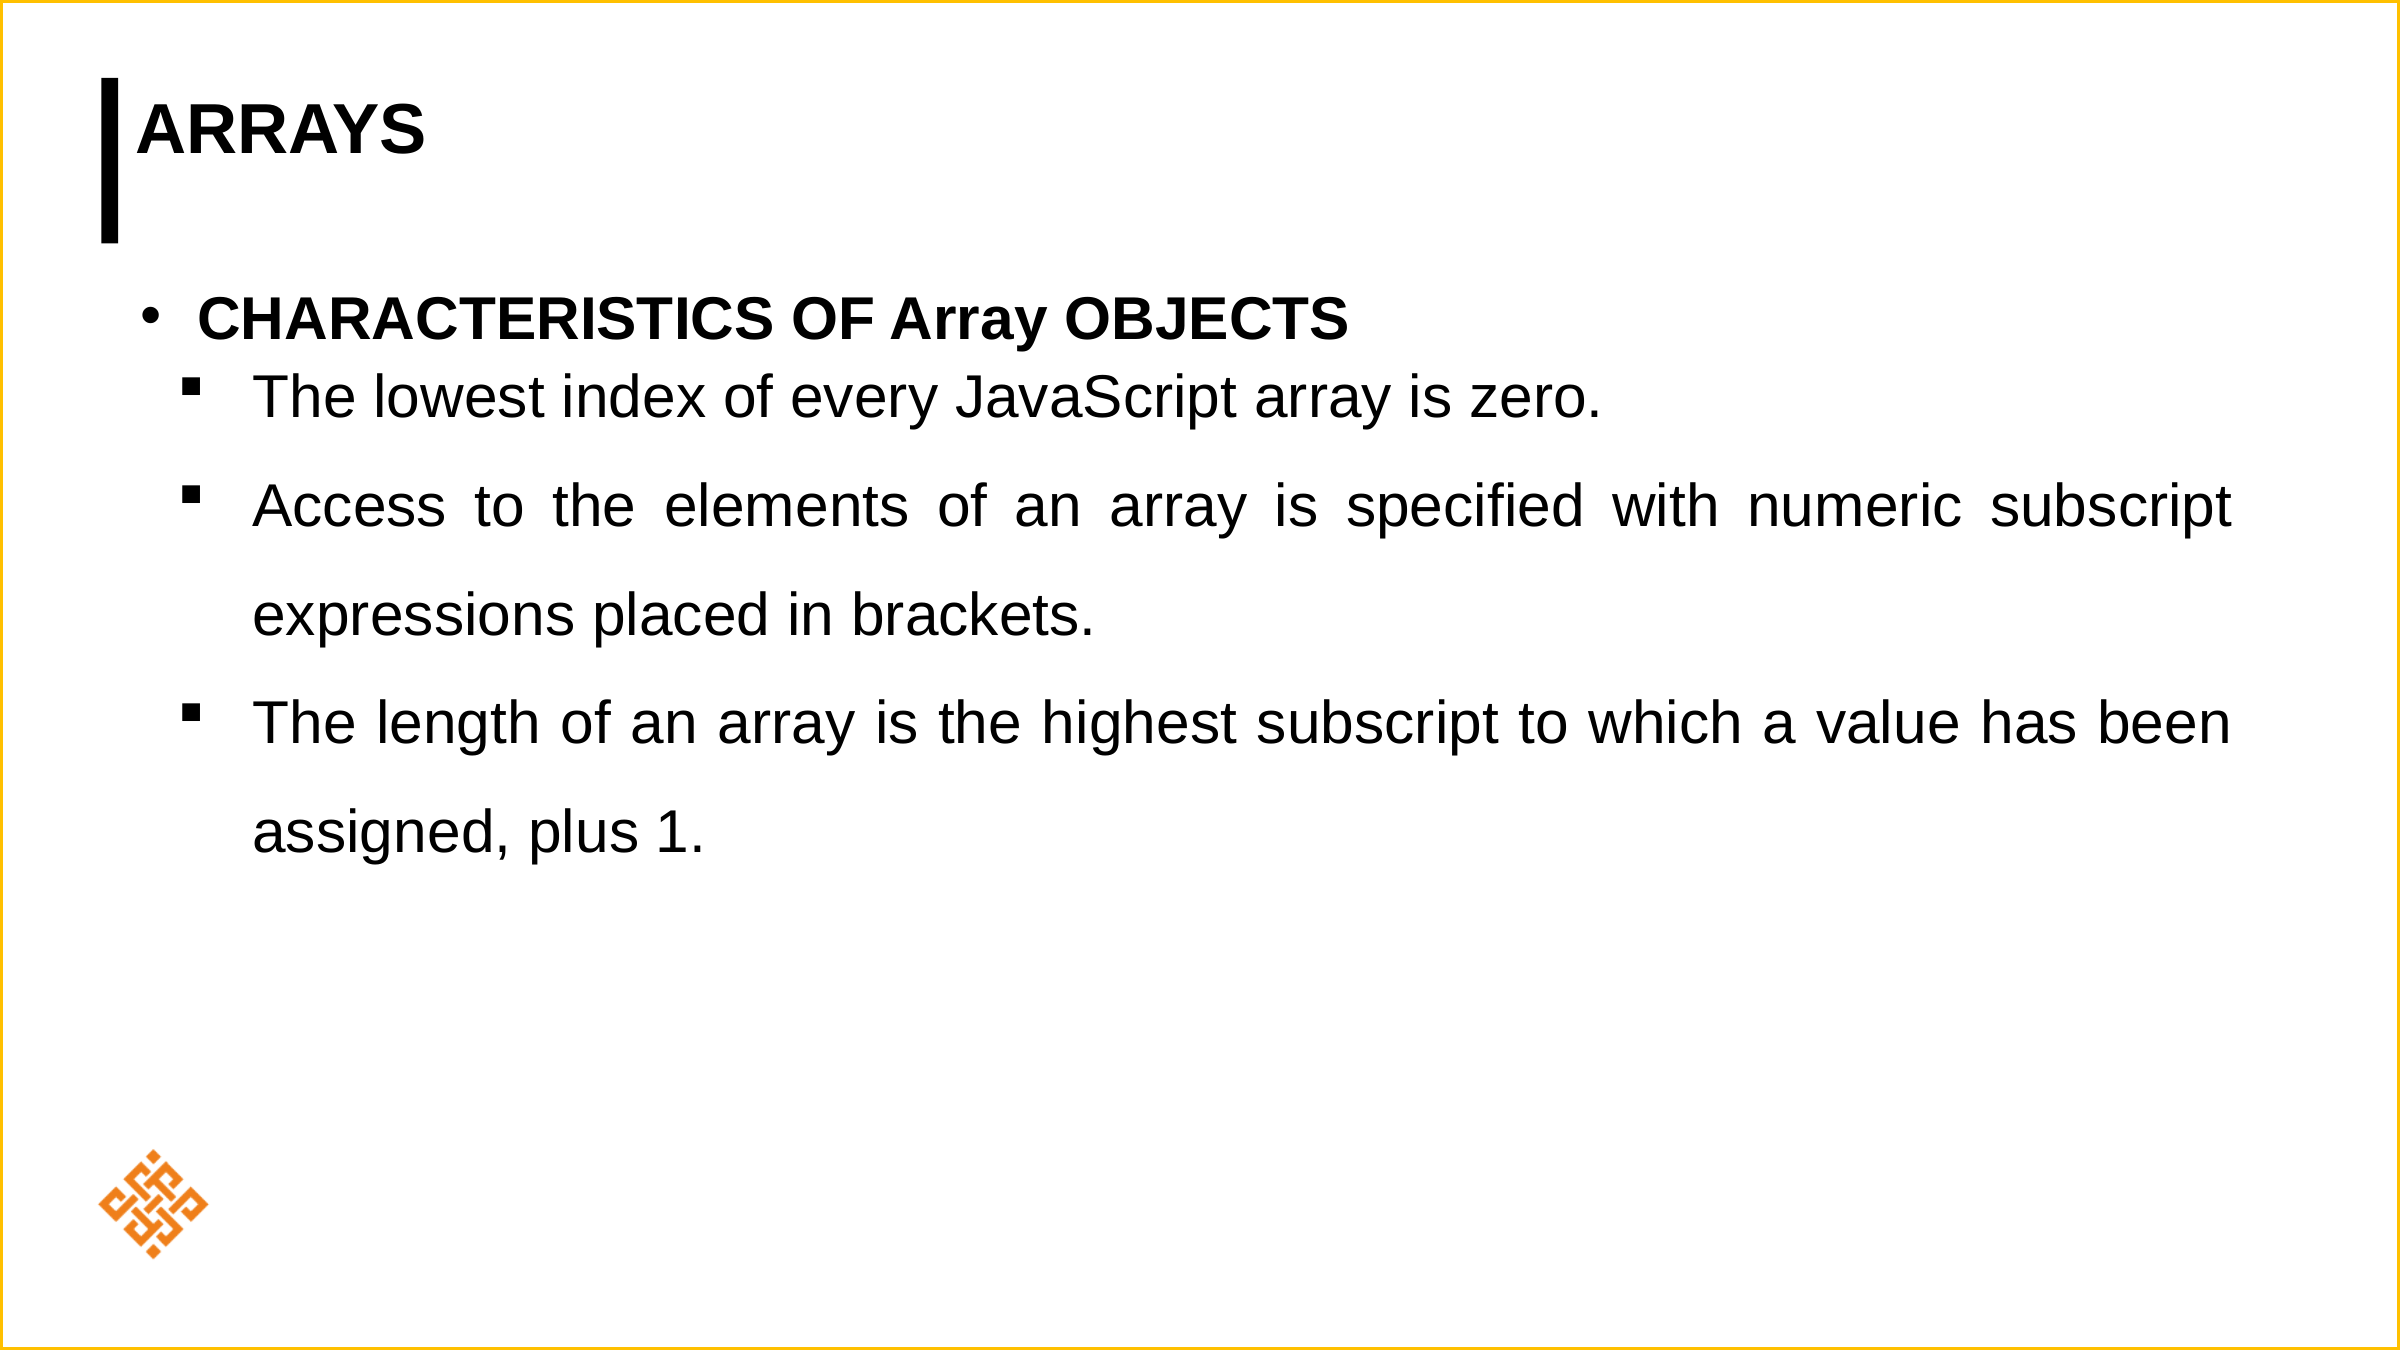

# arrays
CHARACTERISTICS OF Array OBJECTS
The lowest index of every JavaScript array is zero.
Access to the elements of an array is specified with numeric subscript expressions placed in brackets.
The length of an array is the highest subscript to which a value has been assigned, plus 1.